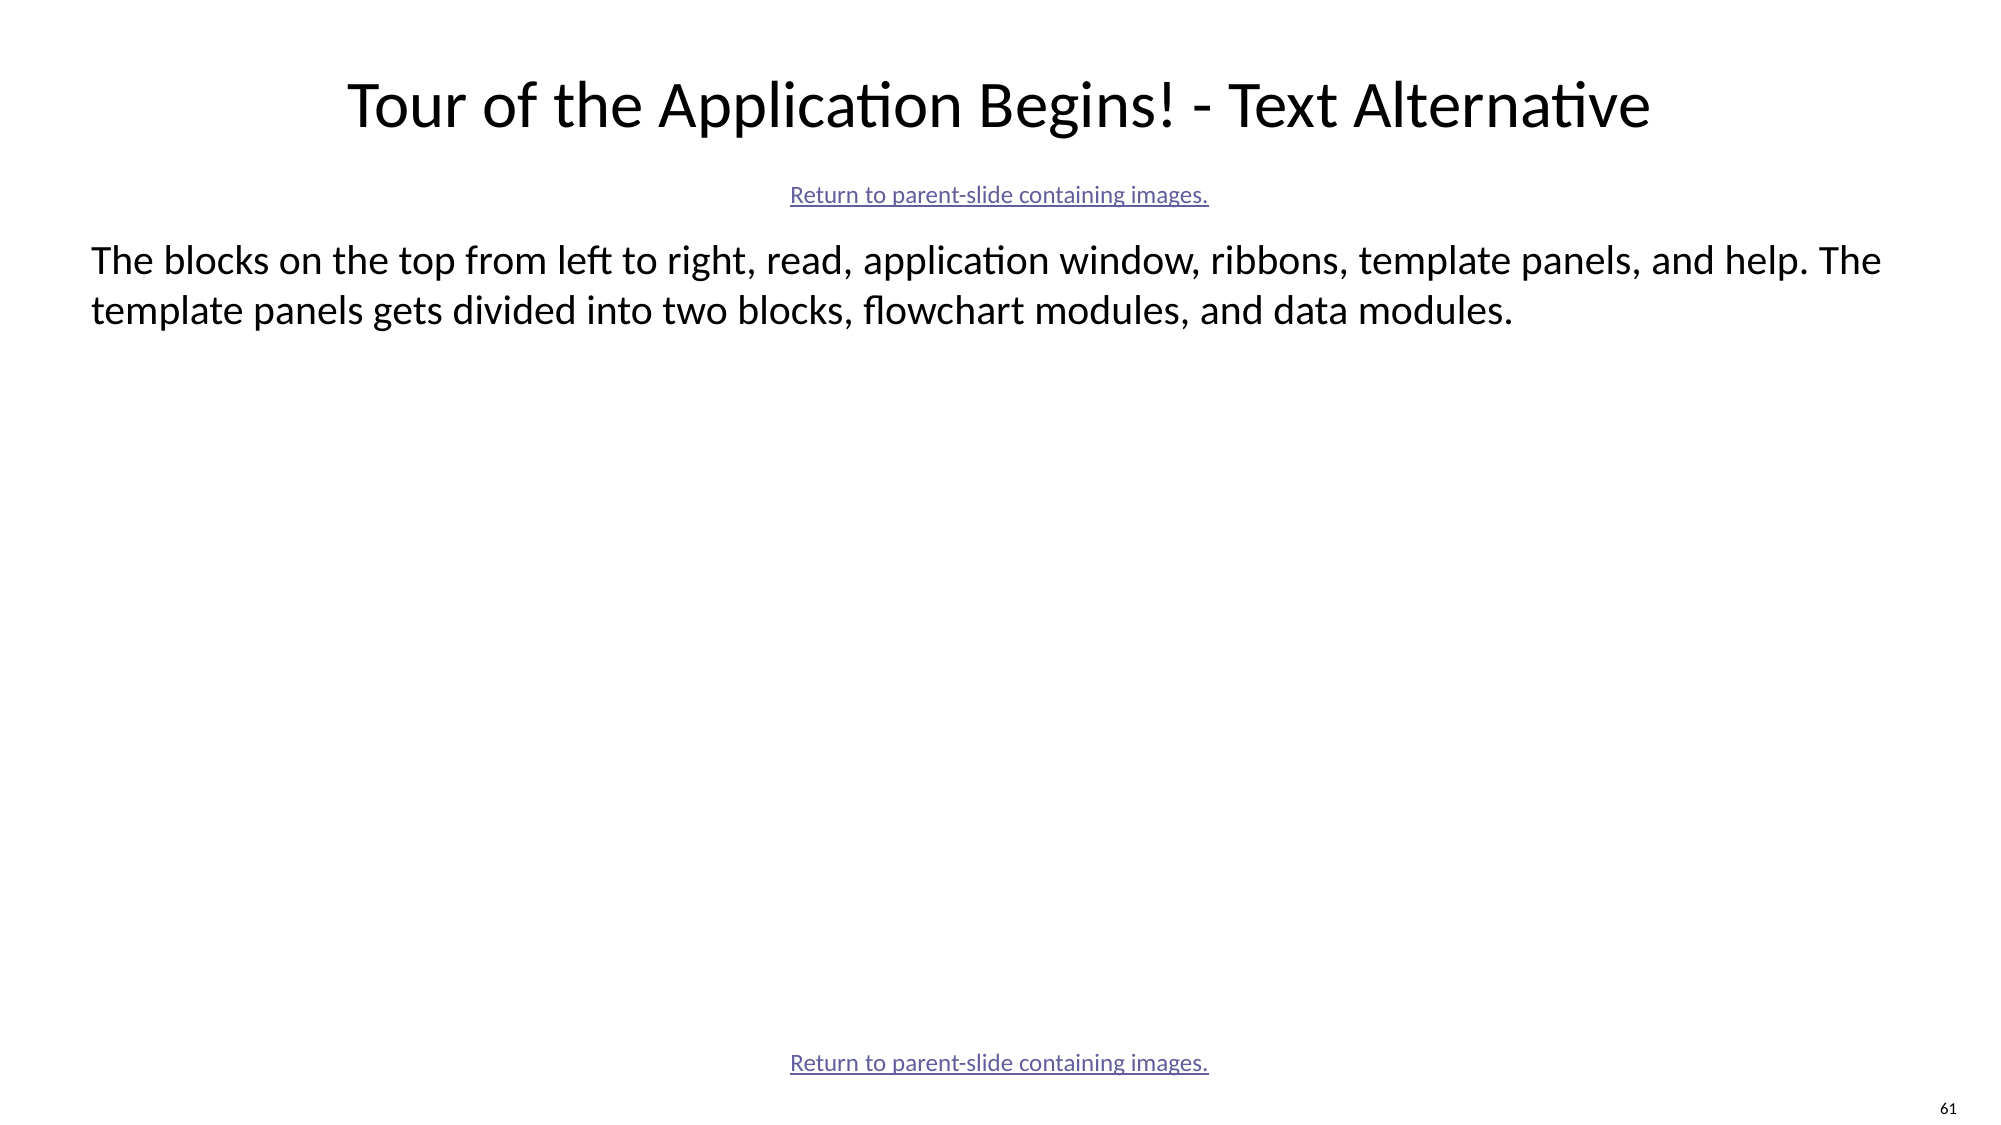

# Tour of the Application Begins! - Text Alternative
Return to parent-slide containing images.
The blocks on the top from left to right, read, application window, ribbons, template panels, and help. The template panels gets divided into two blocks, flowchart modules, and data modules.
Return to parent-slide containing images.
61